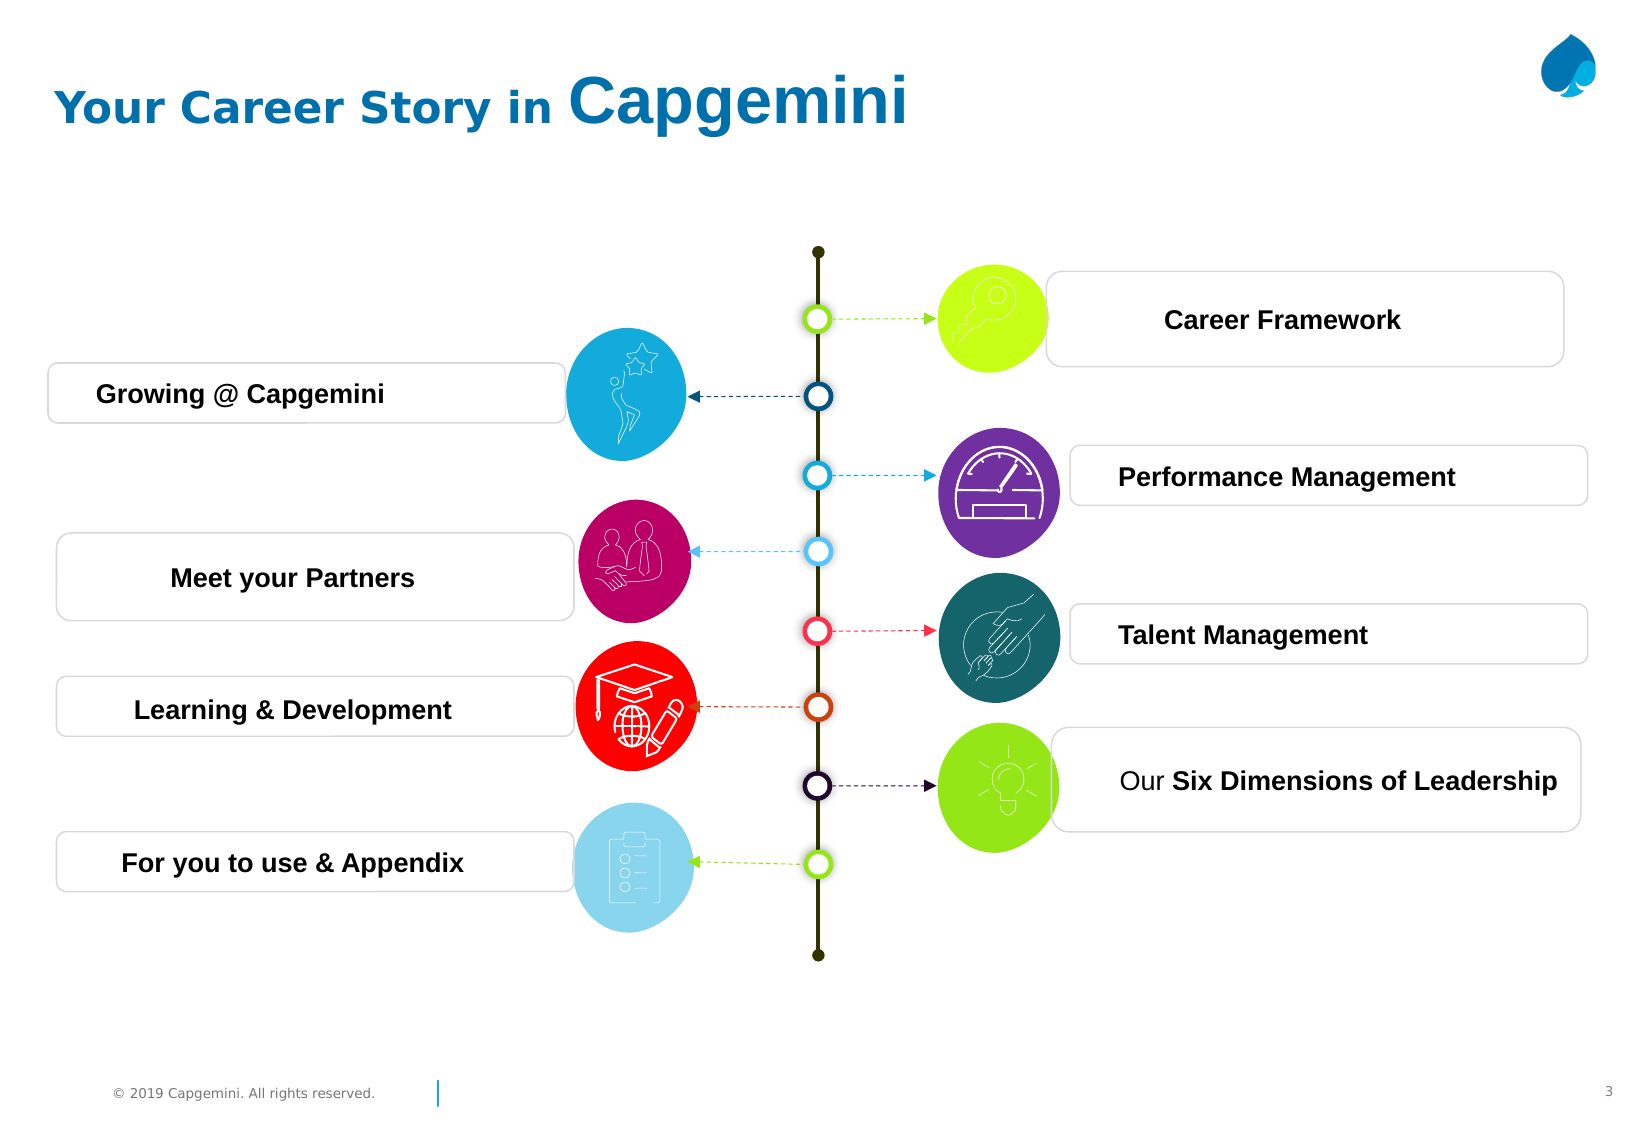

# Your Career Story in Capgemini

Career Framework

Growing @ Capgemini

Performance Management

Meet your Partners

Talent Management

Learning & Development

Our Six Dimensions of Leadership

For you to use & Appendix